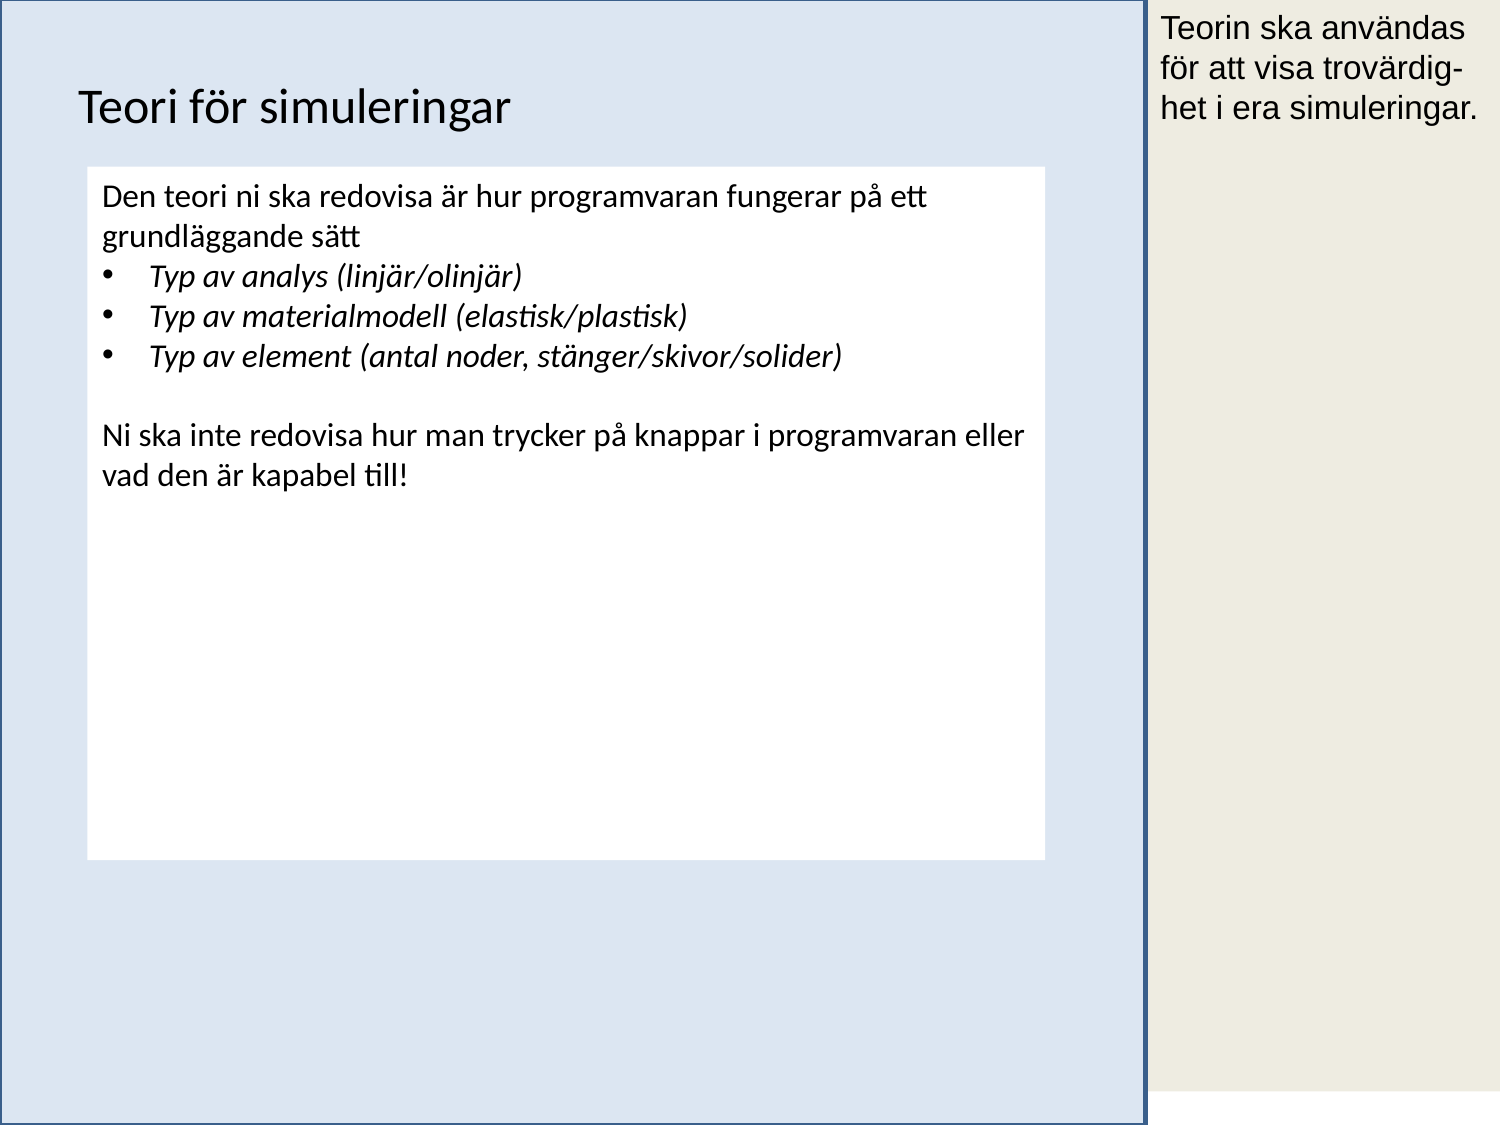

Teorin ska användas för att visa trovärdig-het i era simuleringar.

Teori för simuleringar
Den teori ni ska redovisa är hur programvaran fungerar på ett grundläggande sätt
Typ av analys (linjär/olinjär)
Typ av materialmodell (elastisk/plastisk)
Typ av element (antal noder, stänger/skivor/solider)

Ni ska inte redovisa hur man trycker på knappar i programvaran eller vad den är kapabel till!